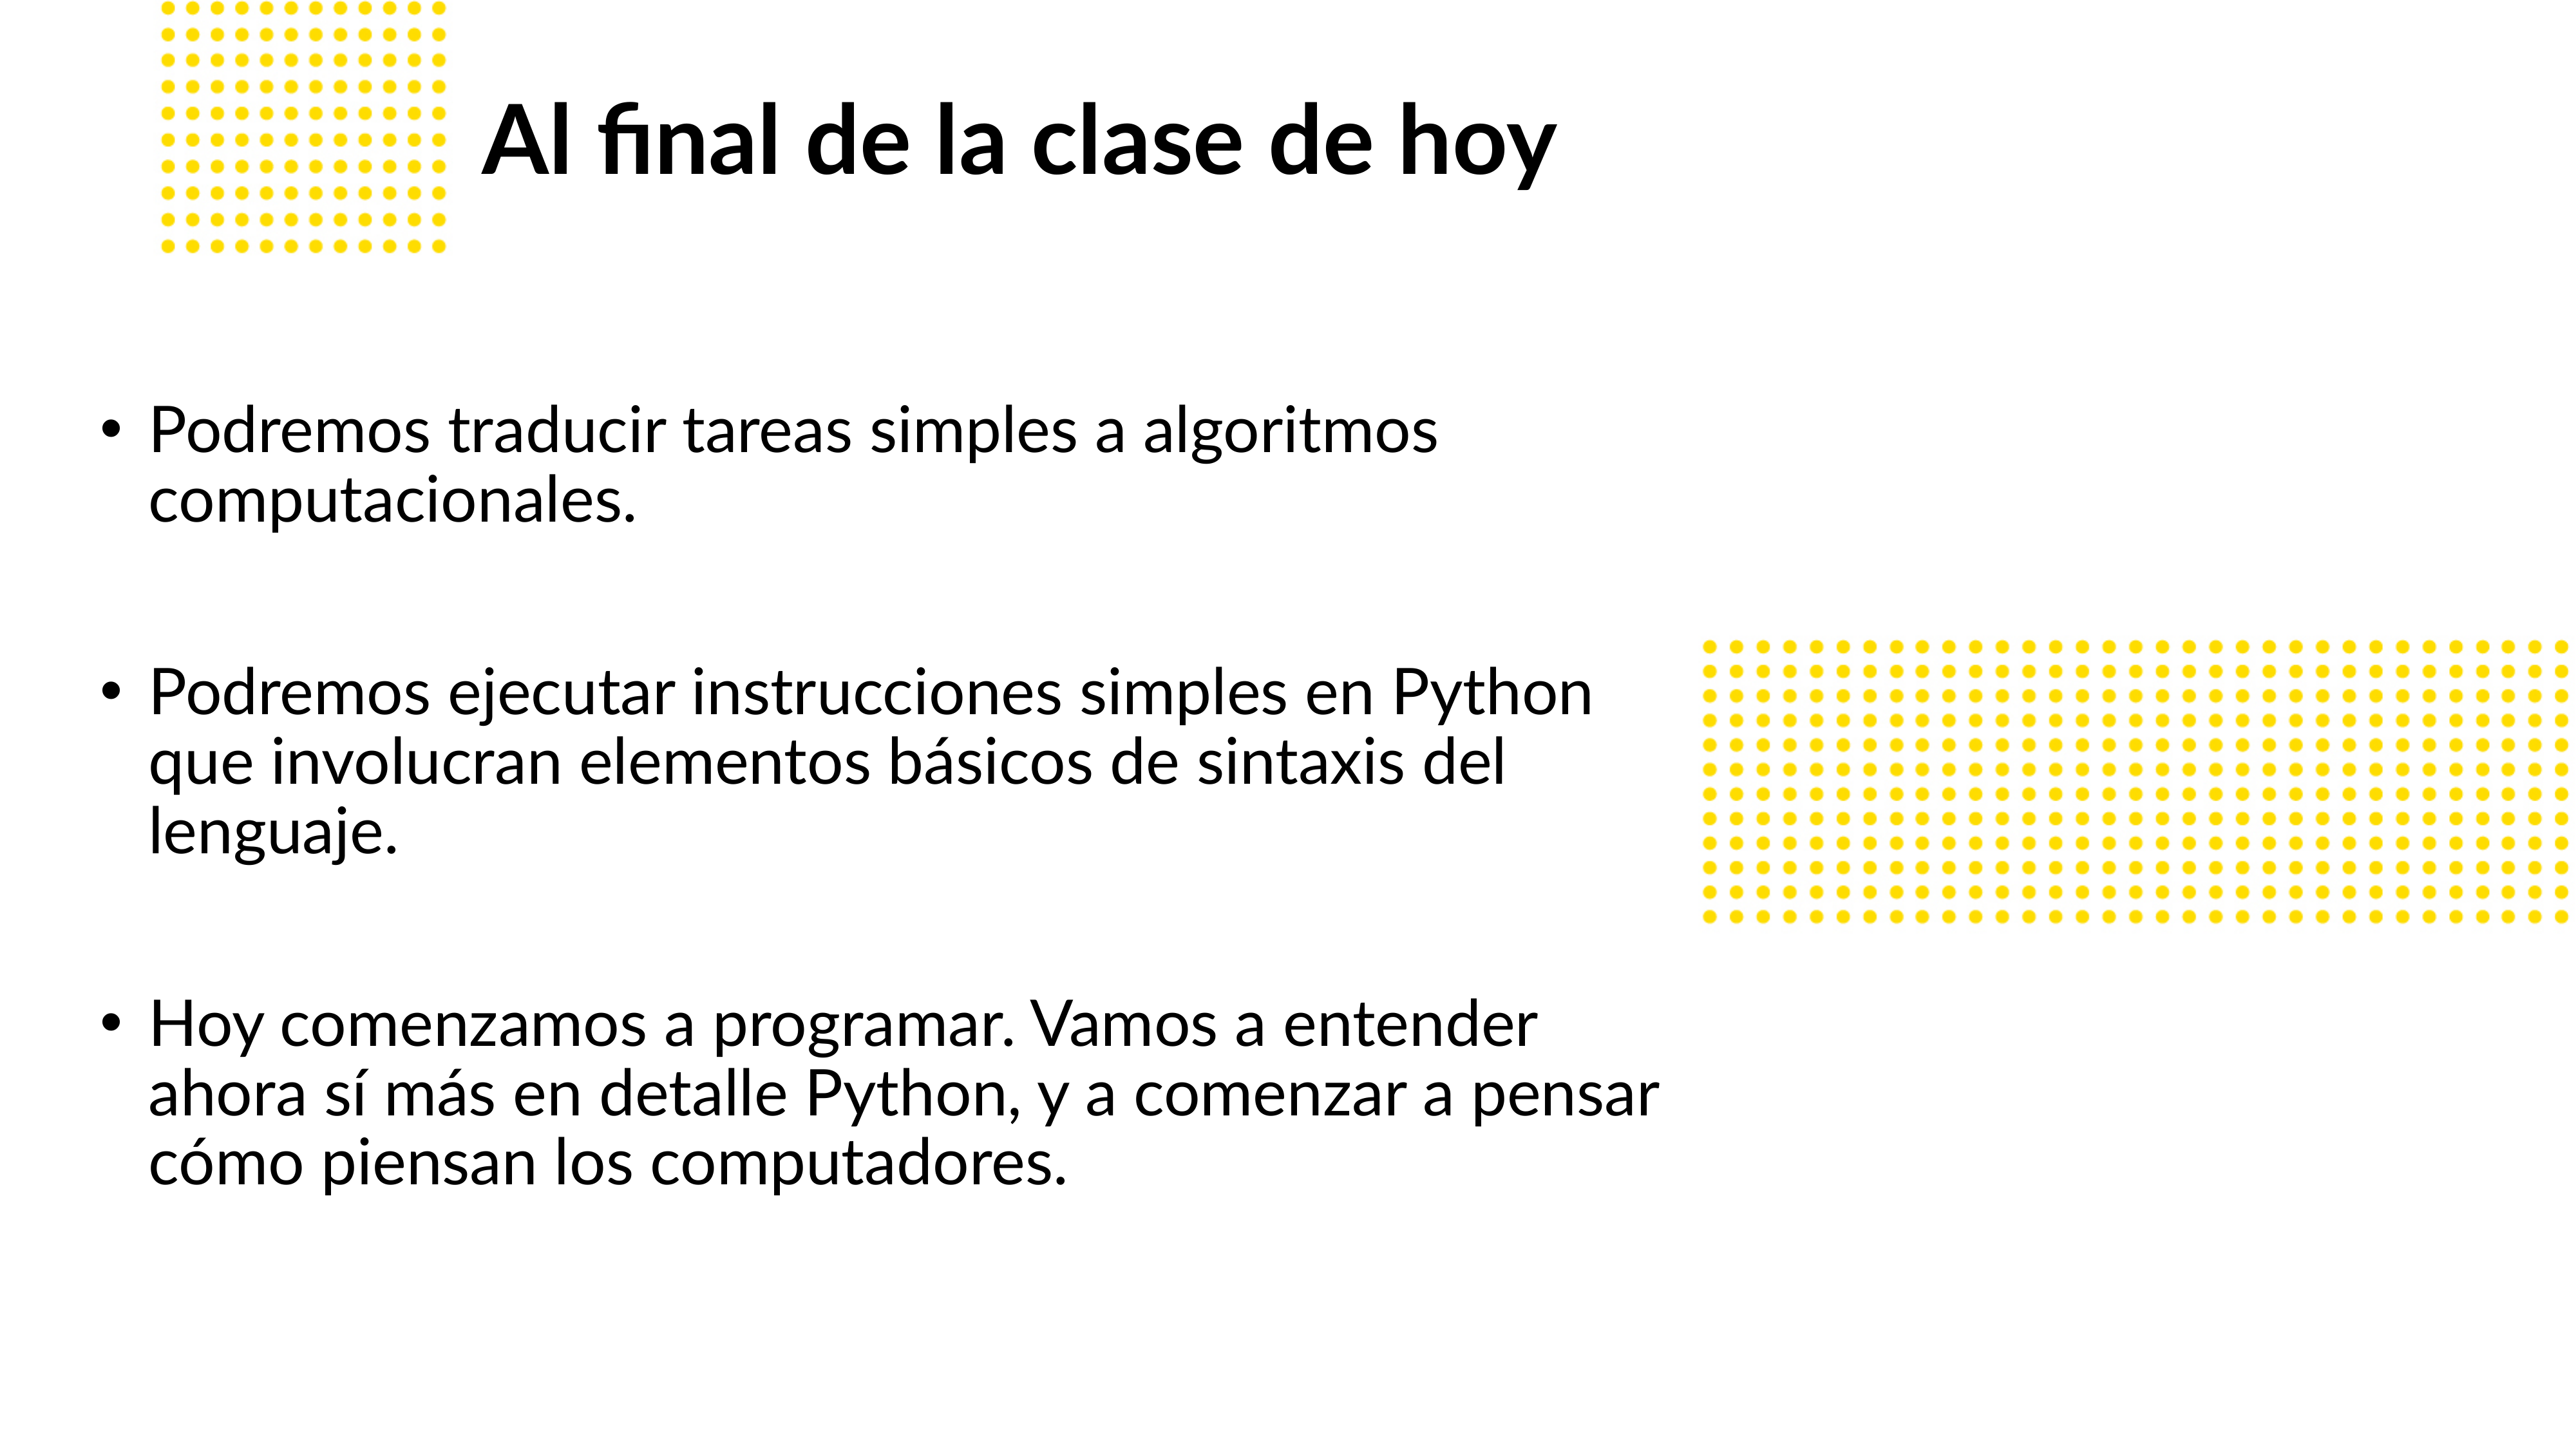

# Al final de la clase de hoy
Podremos traducir tareas simples a algoritmos computacionales.

Podremos ejecutar instrucciones simples en Python que involucran elementos básicos de sintaxis del lenguaje.

Hoy comenzamos a programar. Vamos a entender ahora sí más en detalle Python, y a comenzar a pensar cómo piensan los computadores.